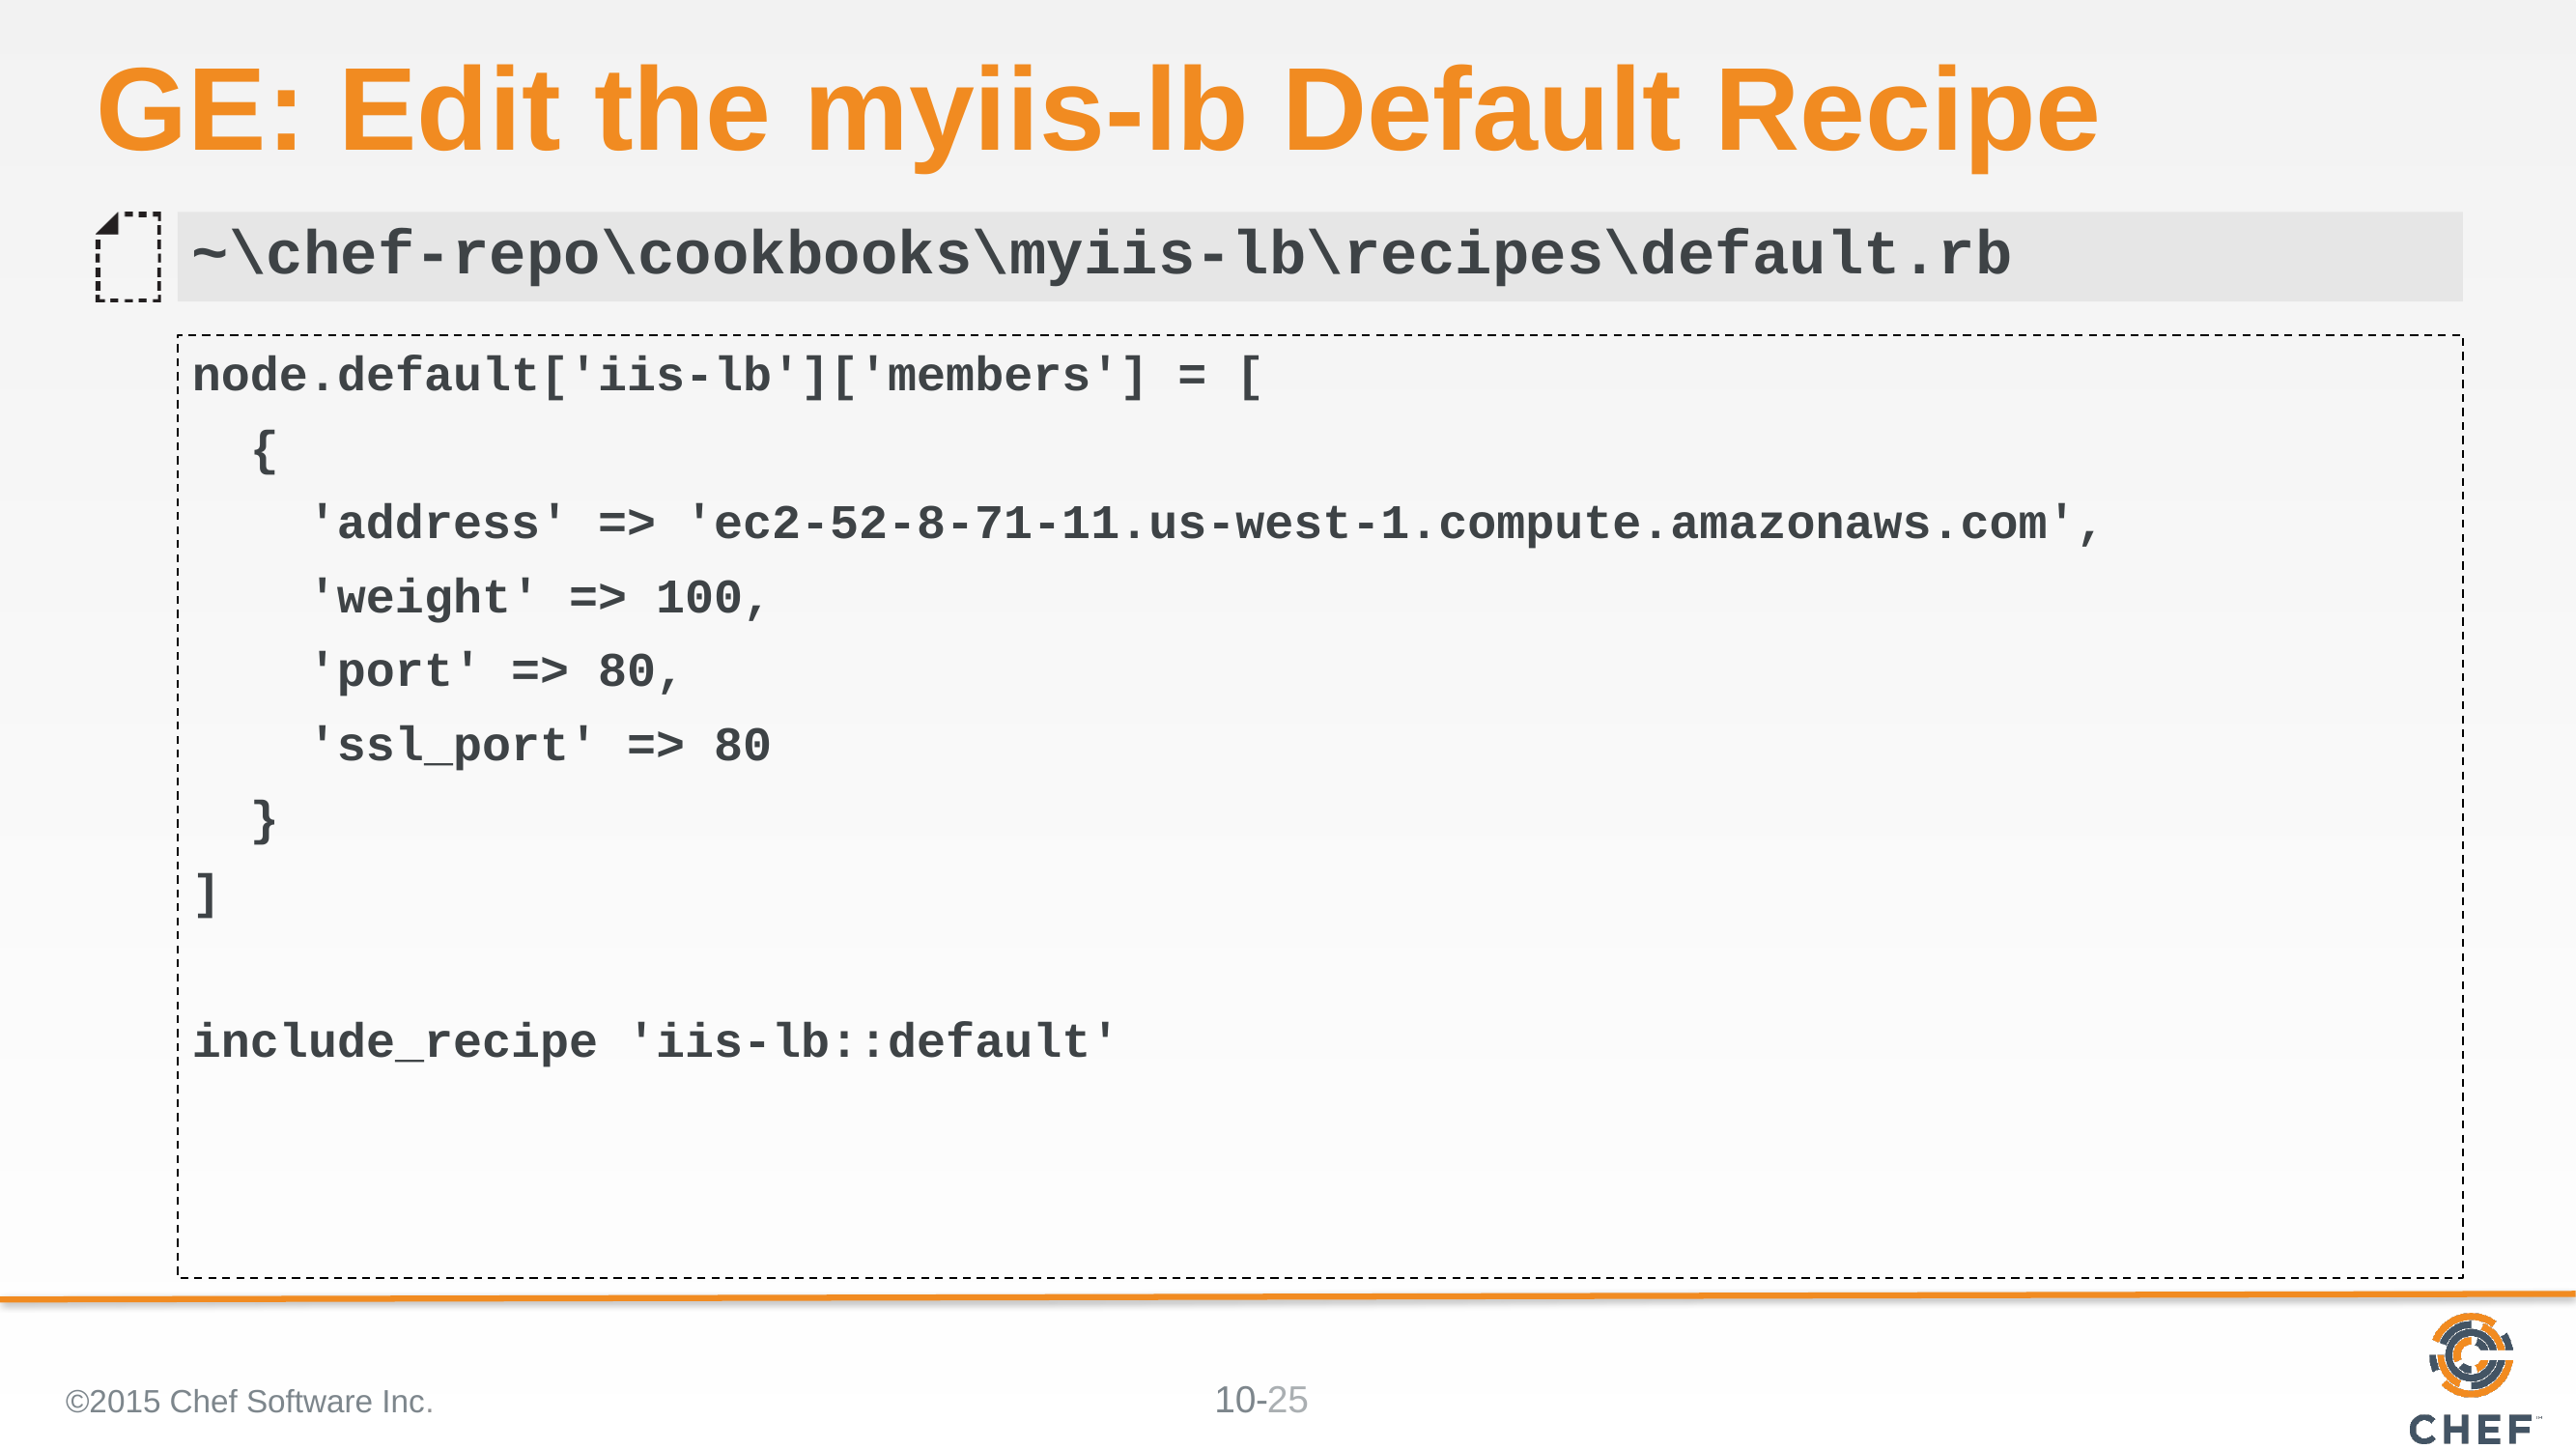

# GE: Edit the myiis-lb Default Recipe
~\chef-repo\cookbooks\myiis-lb\recipes\default.rb
node.default['iis-lb']['members'] = [
  {
    'address' => 'ec2-52-8-71-11.us-west-1.compute.amazonaws.com',
    'weight' => 100,
    'port' => 80,
    'ssl_port' => 80
  }
]

include_recipe 'iis-lb::default'
©2015 Chef Software Inc.
25